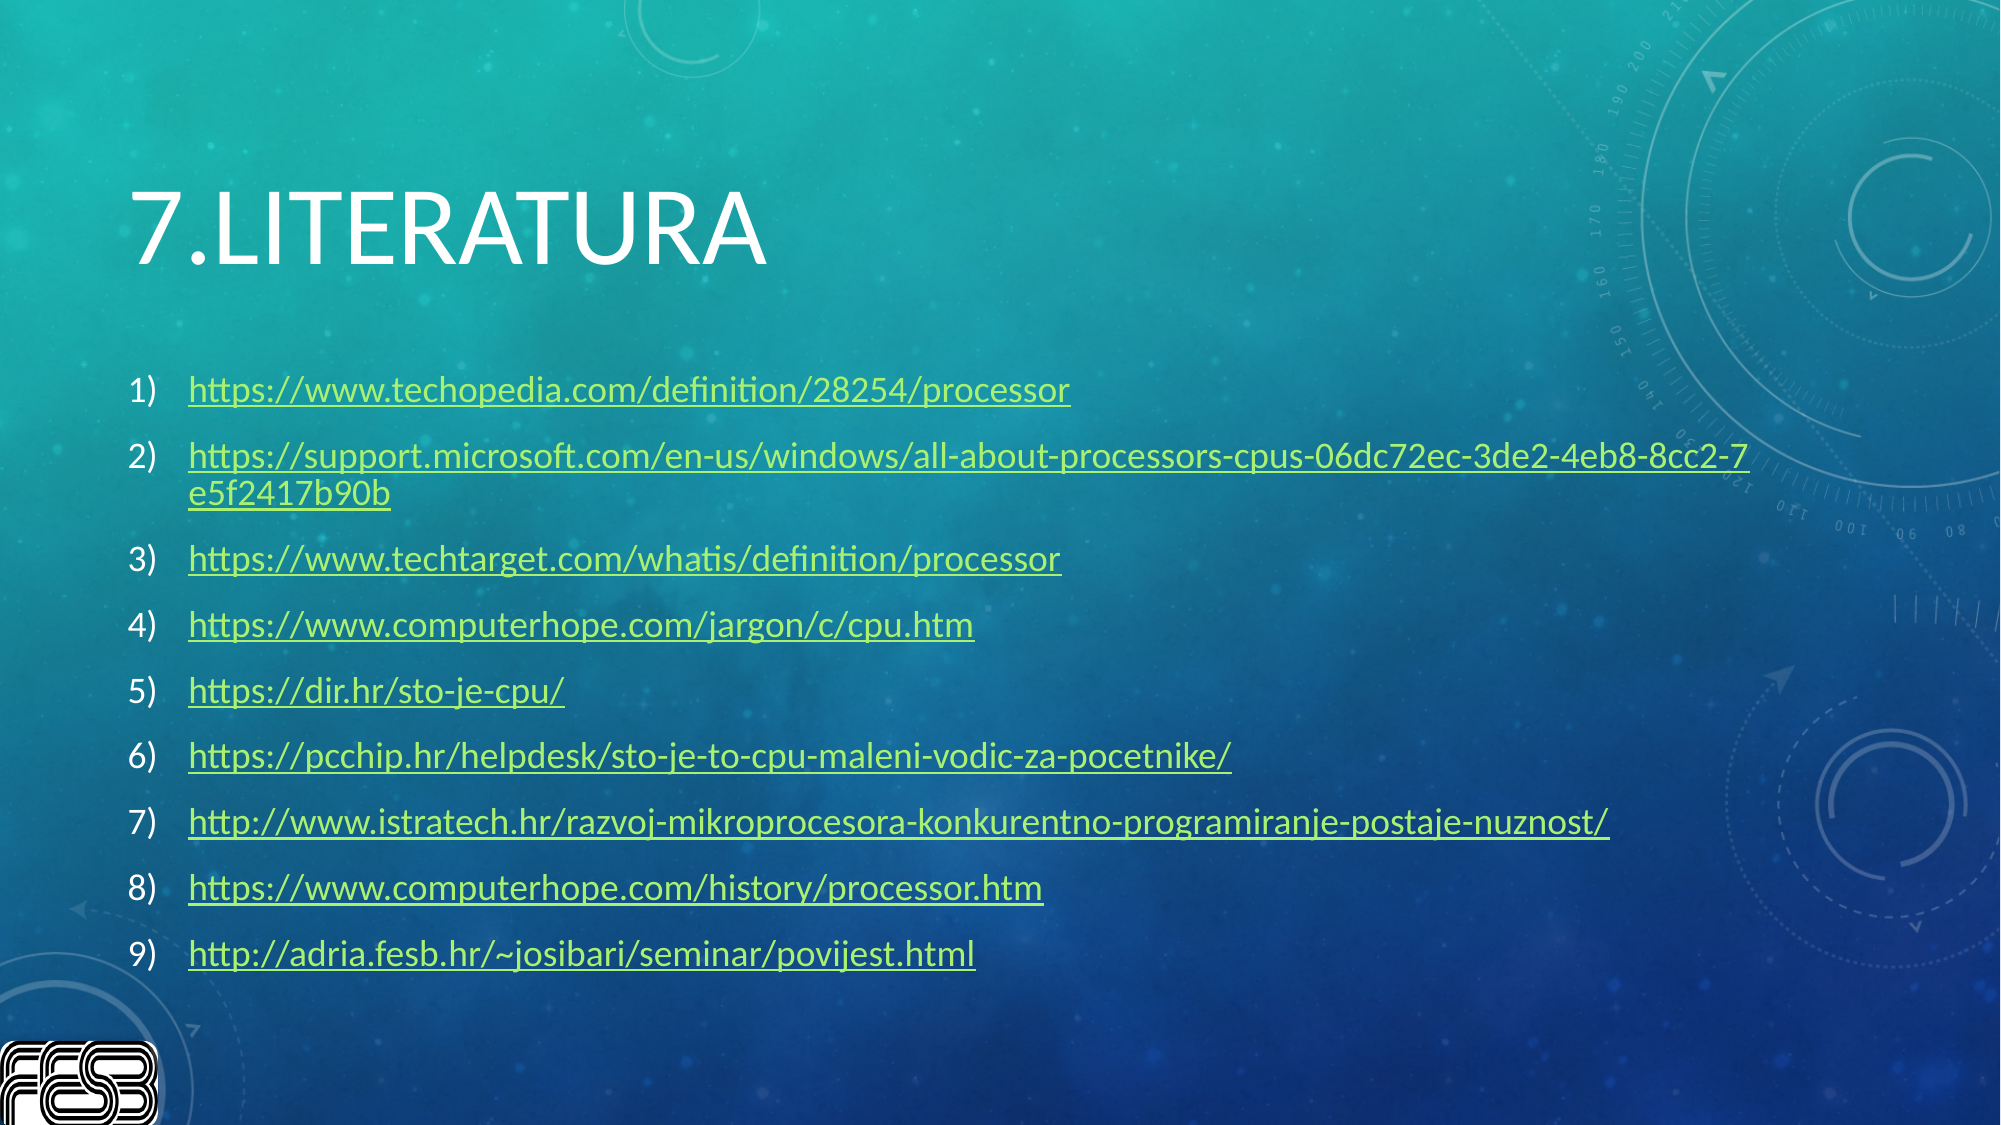

# 7.LITERATURA
https://www.techopedia.com/definition/28254/processor
https://support.microsoft.com/en-us/windows/all-about-processors-cpus-06dc72ec-3de2-4eb8-8cc2-7e5f2417b90b
https://www.techtarget.com/whatis/definition/processor
https://www.computerhope.com/jargon/c/cpu.htm
https://dir.hr/sto-je-cpu/
https://pcchip.hr/helpdesk/sto-je-to-cpu-maleni-vodic-za-pocetnike/
http://www.istratech.hr/razvoj-mikroprocesora-konkurentno-programiranje-postaje-nuznost/
https://www.computerhope.com/history/processor.htm
http://adria.fesb.hr/~josibari/seminar/povijest.html